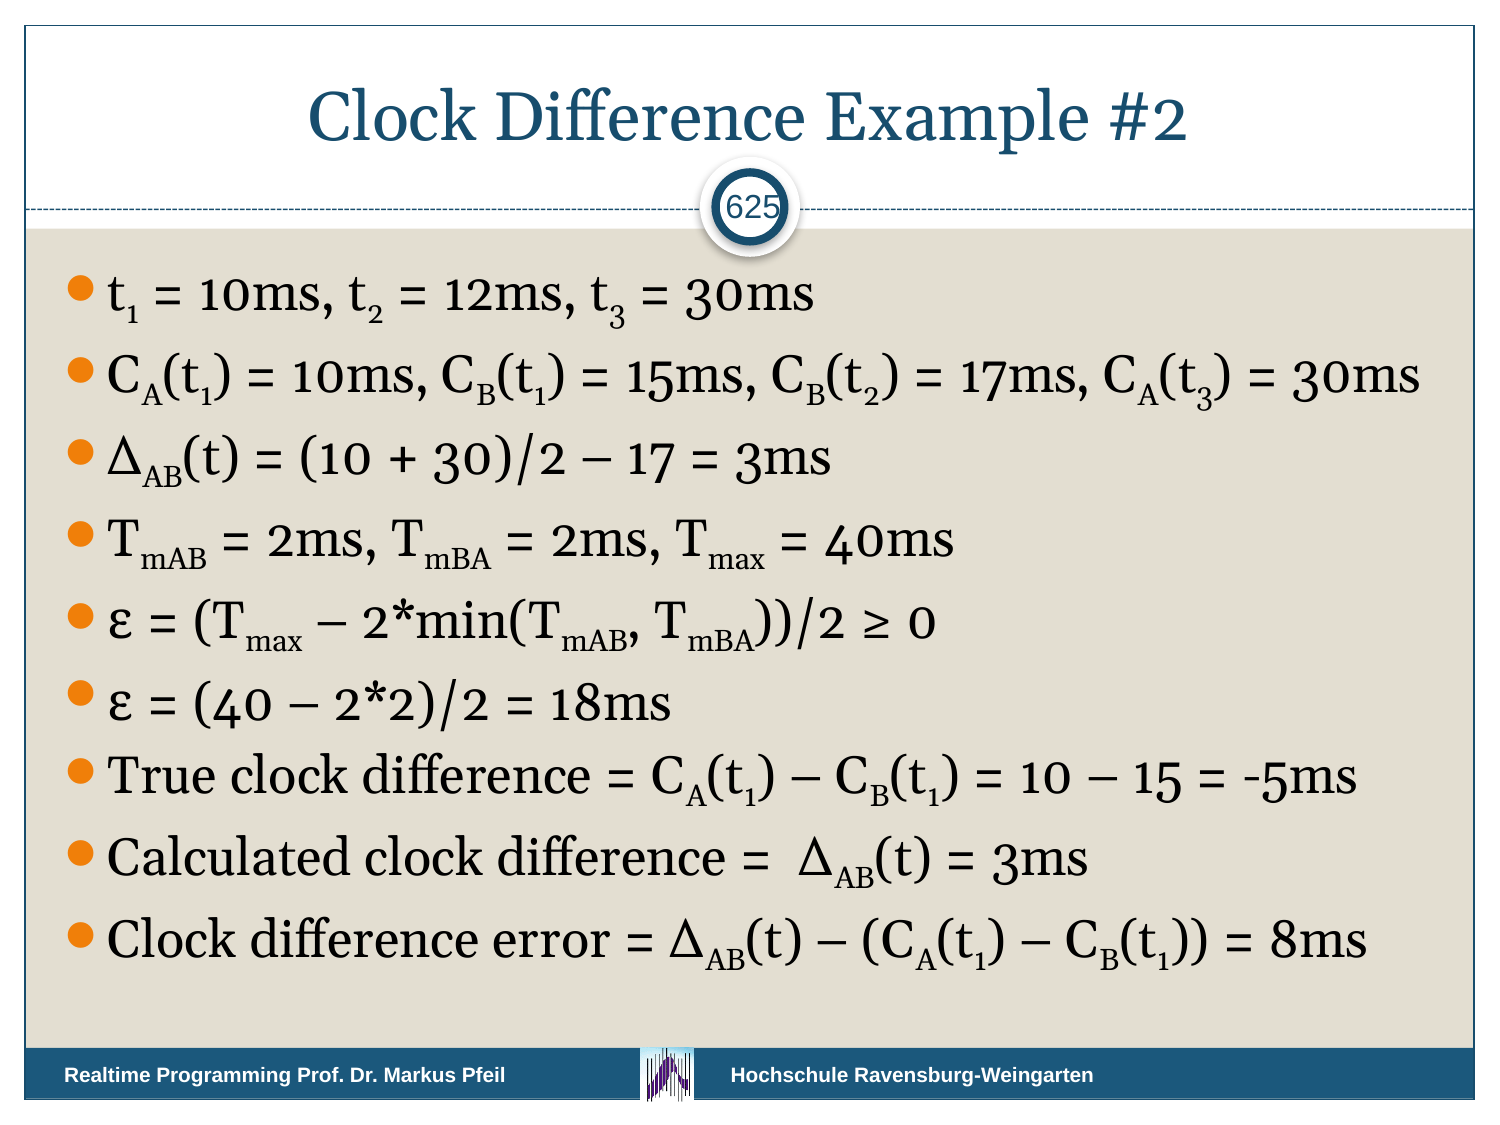

# Clock Difference Example #2
625
t1 = 10ms, t2 = 12ms, t3 = 30ms
CA(t1) = 10ms, CB(t1) = 15ms, CB(t2) = 17ms, CA(t3) = 30ms
ΔAB(t) = (10 + 30)/2 – 17 = 3ms
TmAB = 2ms, TmBA = 2ms, Tmax = 40ms
ε = (Tmax – 2*min(TmAB, TmBA))/2 ≥ 0
ε = (40 – 2*2)/2 = 18ms
True clock difference = CA(t1) – CB(t1) = 10 – 15 = -5ms
Calculated clock difference =  ΔAB(t) = 3ms
Clock difference error = ΔAB(t) – (CA(t1) – CB(t1)) = 8ms

Realtime Programming Prof. Dr. Markus Pfeil